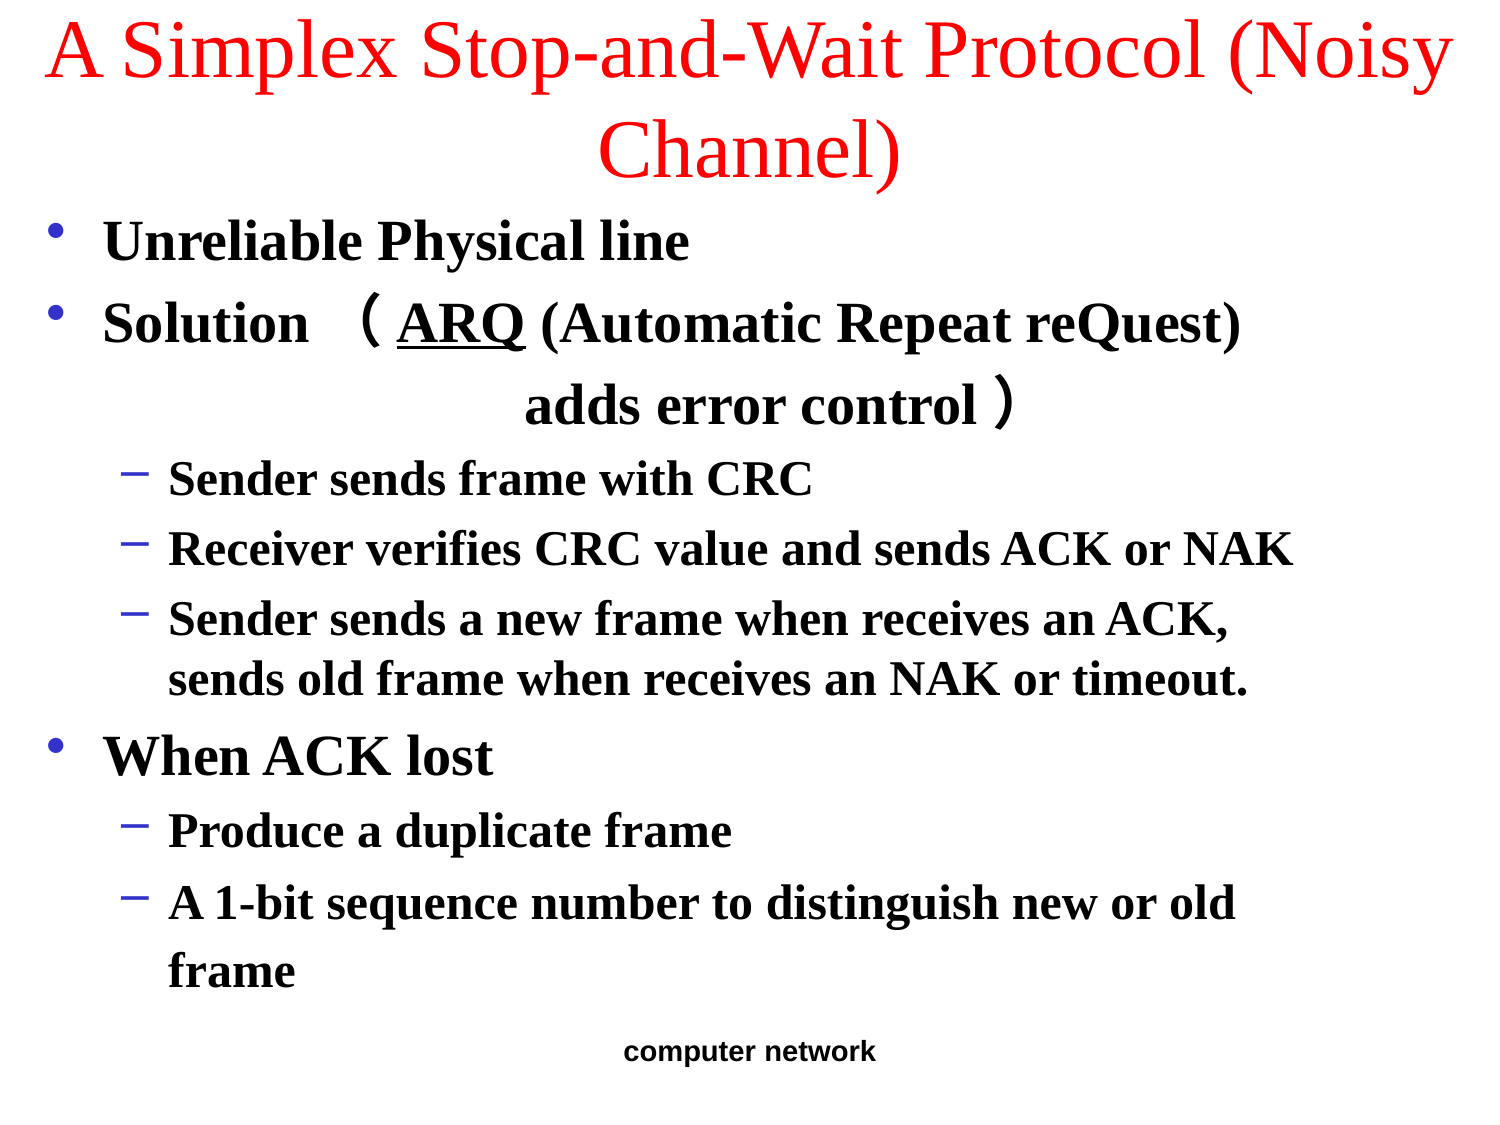

# A Simplex Stop-and-Wait Protocol (Noisy Channel)
Unreliable Physical line
Solution（ARQ (Automatic Repeat reQuest)
                                 adds error control）
Sender sends frame with CRC
Receiver verifies CRC value and sends ACK or NAK
Sender sends a new frame when receives an ACK, sends old frame when receives an NAK or timeout.
When ACK lost
Produce a duplicate frame
A 1-bit sequence number to distinguish new or old frame

computer network
39